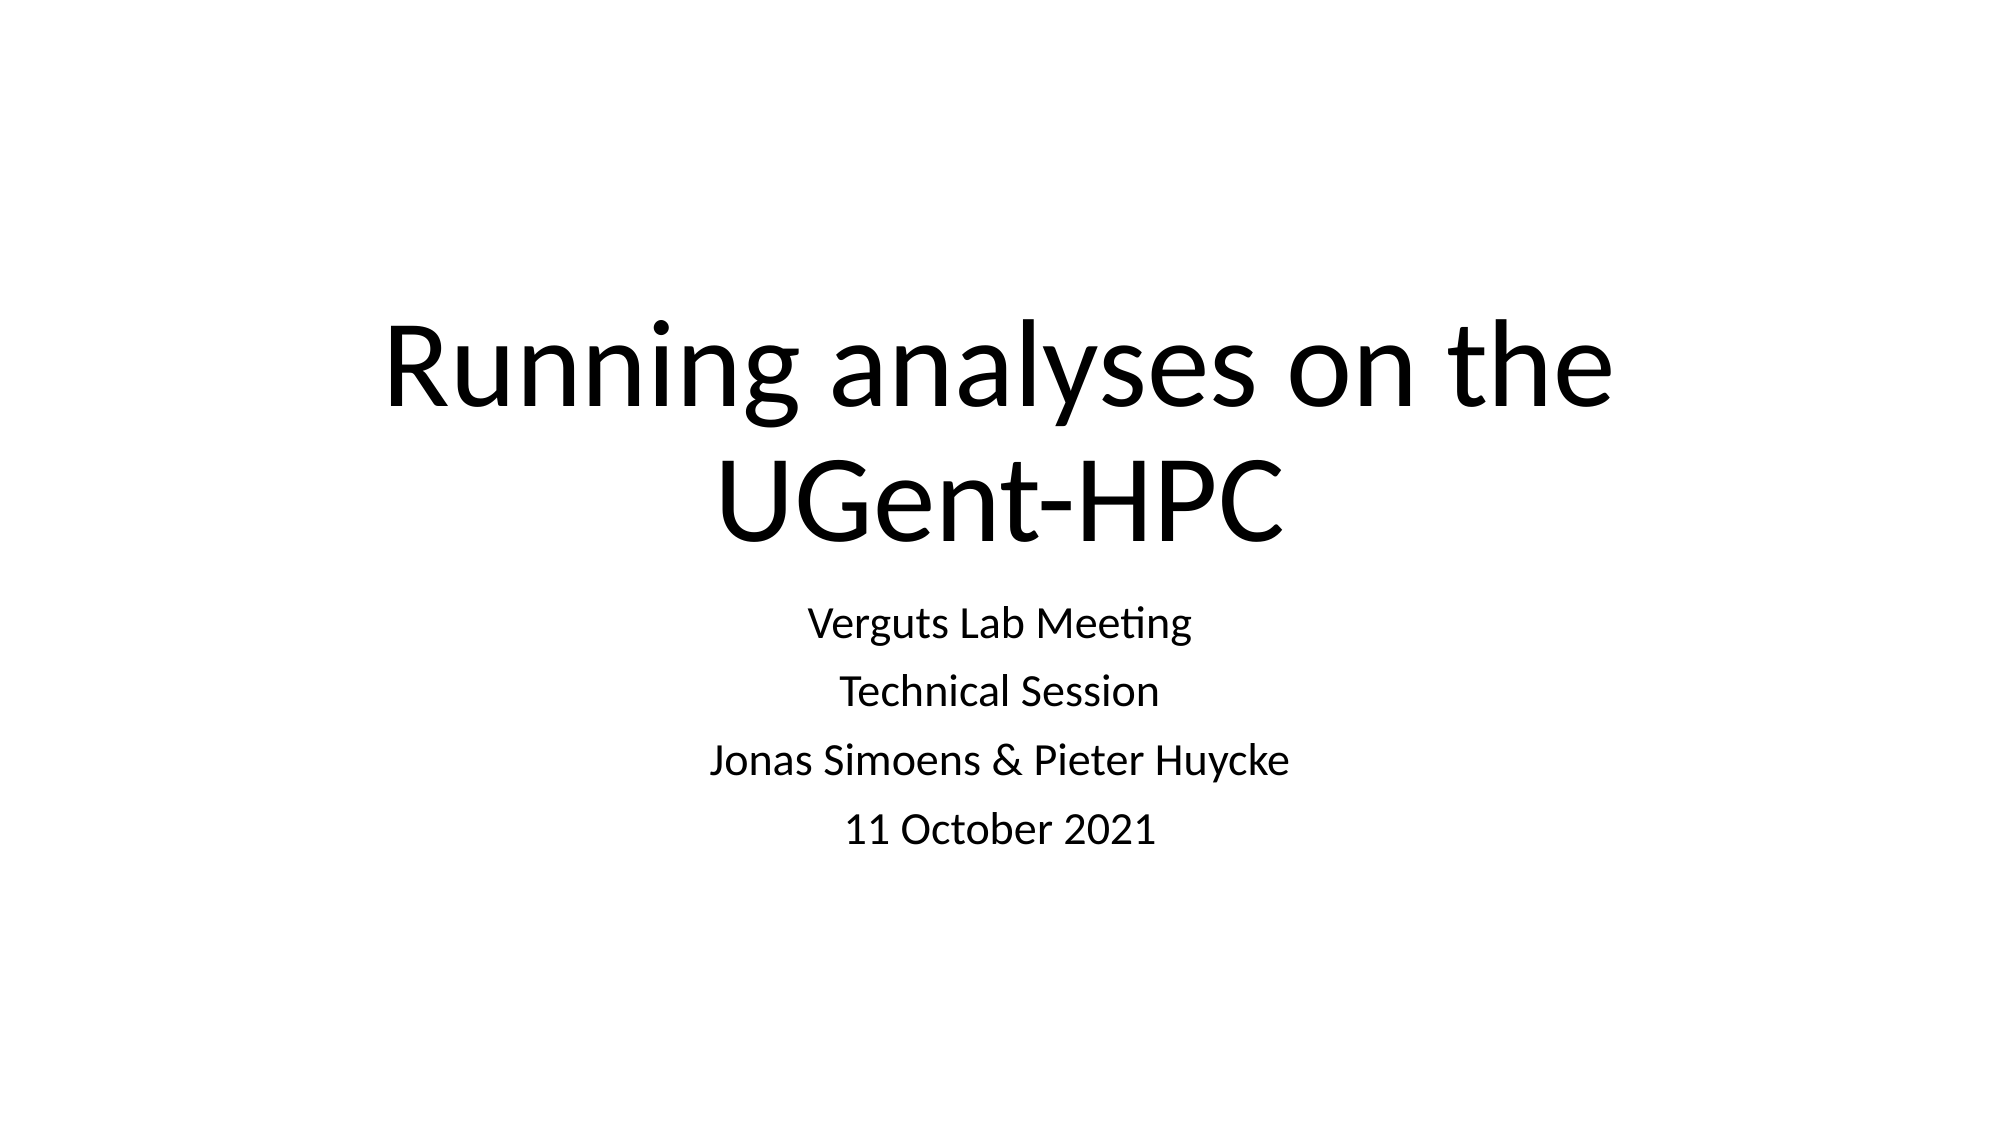

# Running analyses on the UGent-HPC
Verguts Lab Meeting
Technical Session
Jonas Simoens & Pieter Huycke
11 October 2021